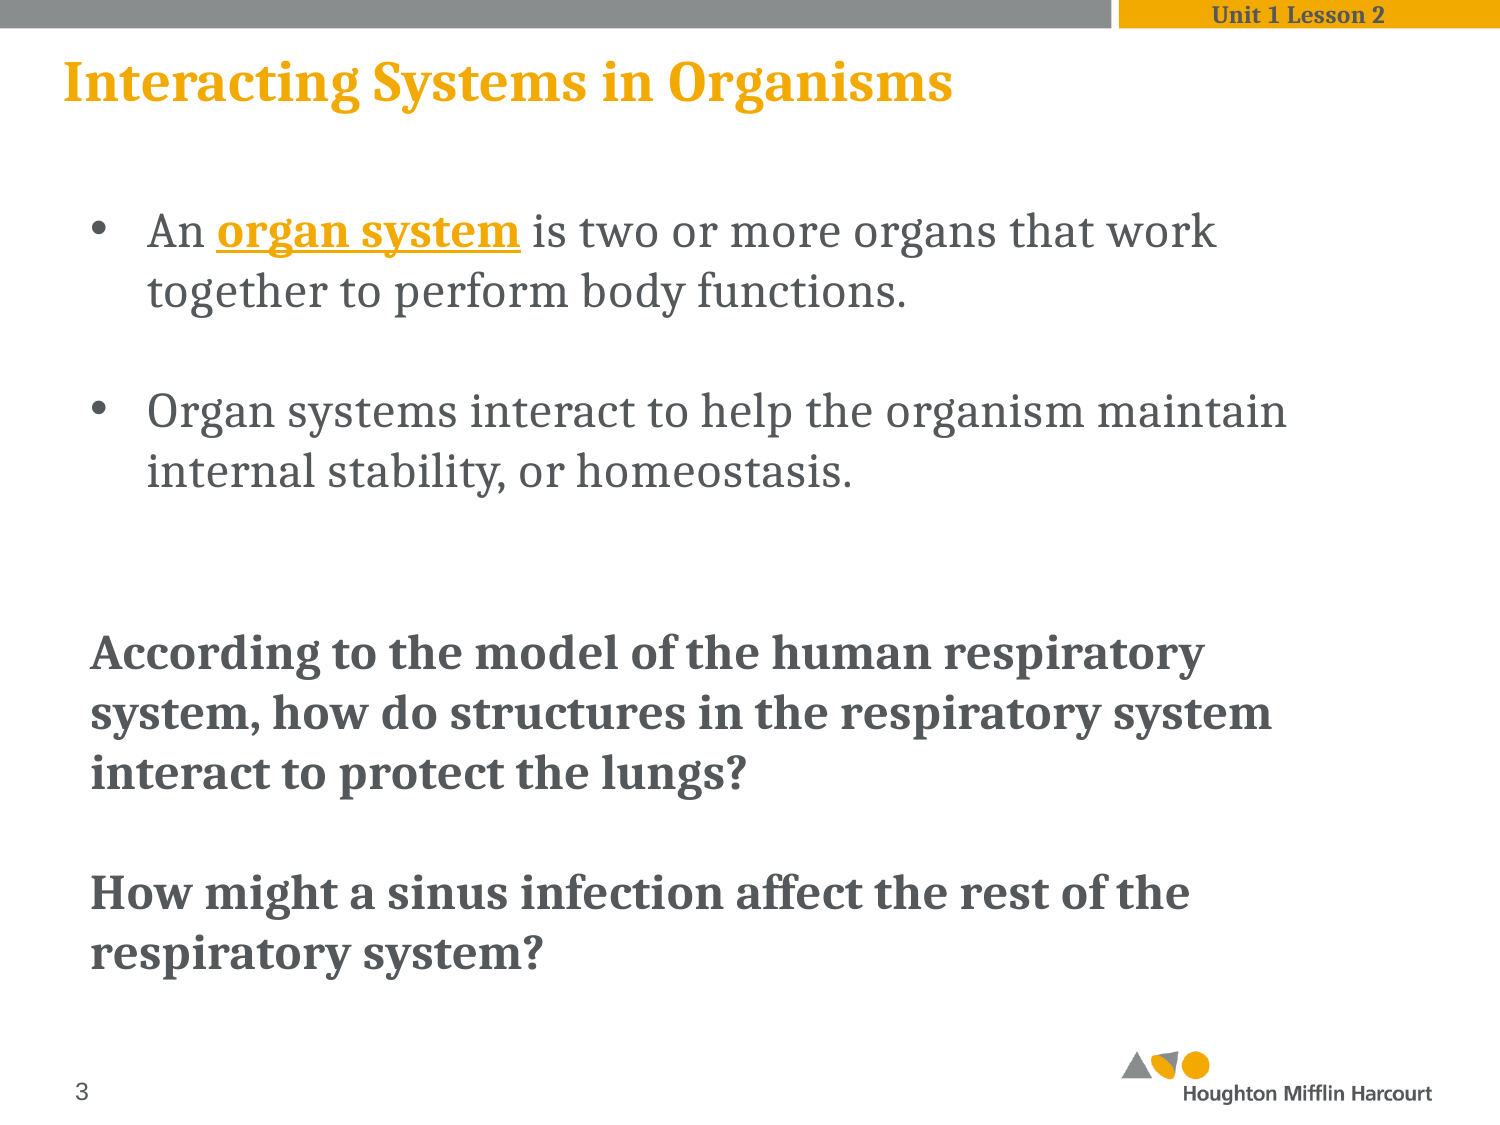

Unit 1 Lesson 2
 Interacting Systems in Organisms

An organ system is two or more organs that work together to perform body functions.

Organ systems interact to help the organism maintain internal stability, or homeostasis.

According to the model of the human respiratory system, how do structures in the respiratory system interact to protect the lungs?

How might a sinus infection affect the rest of the respiratory system?

3